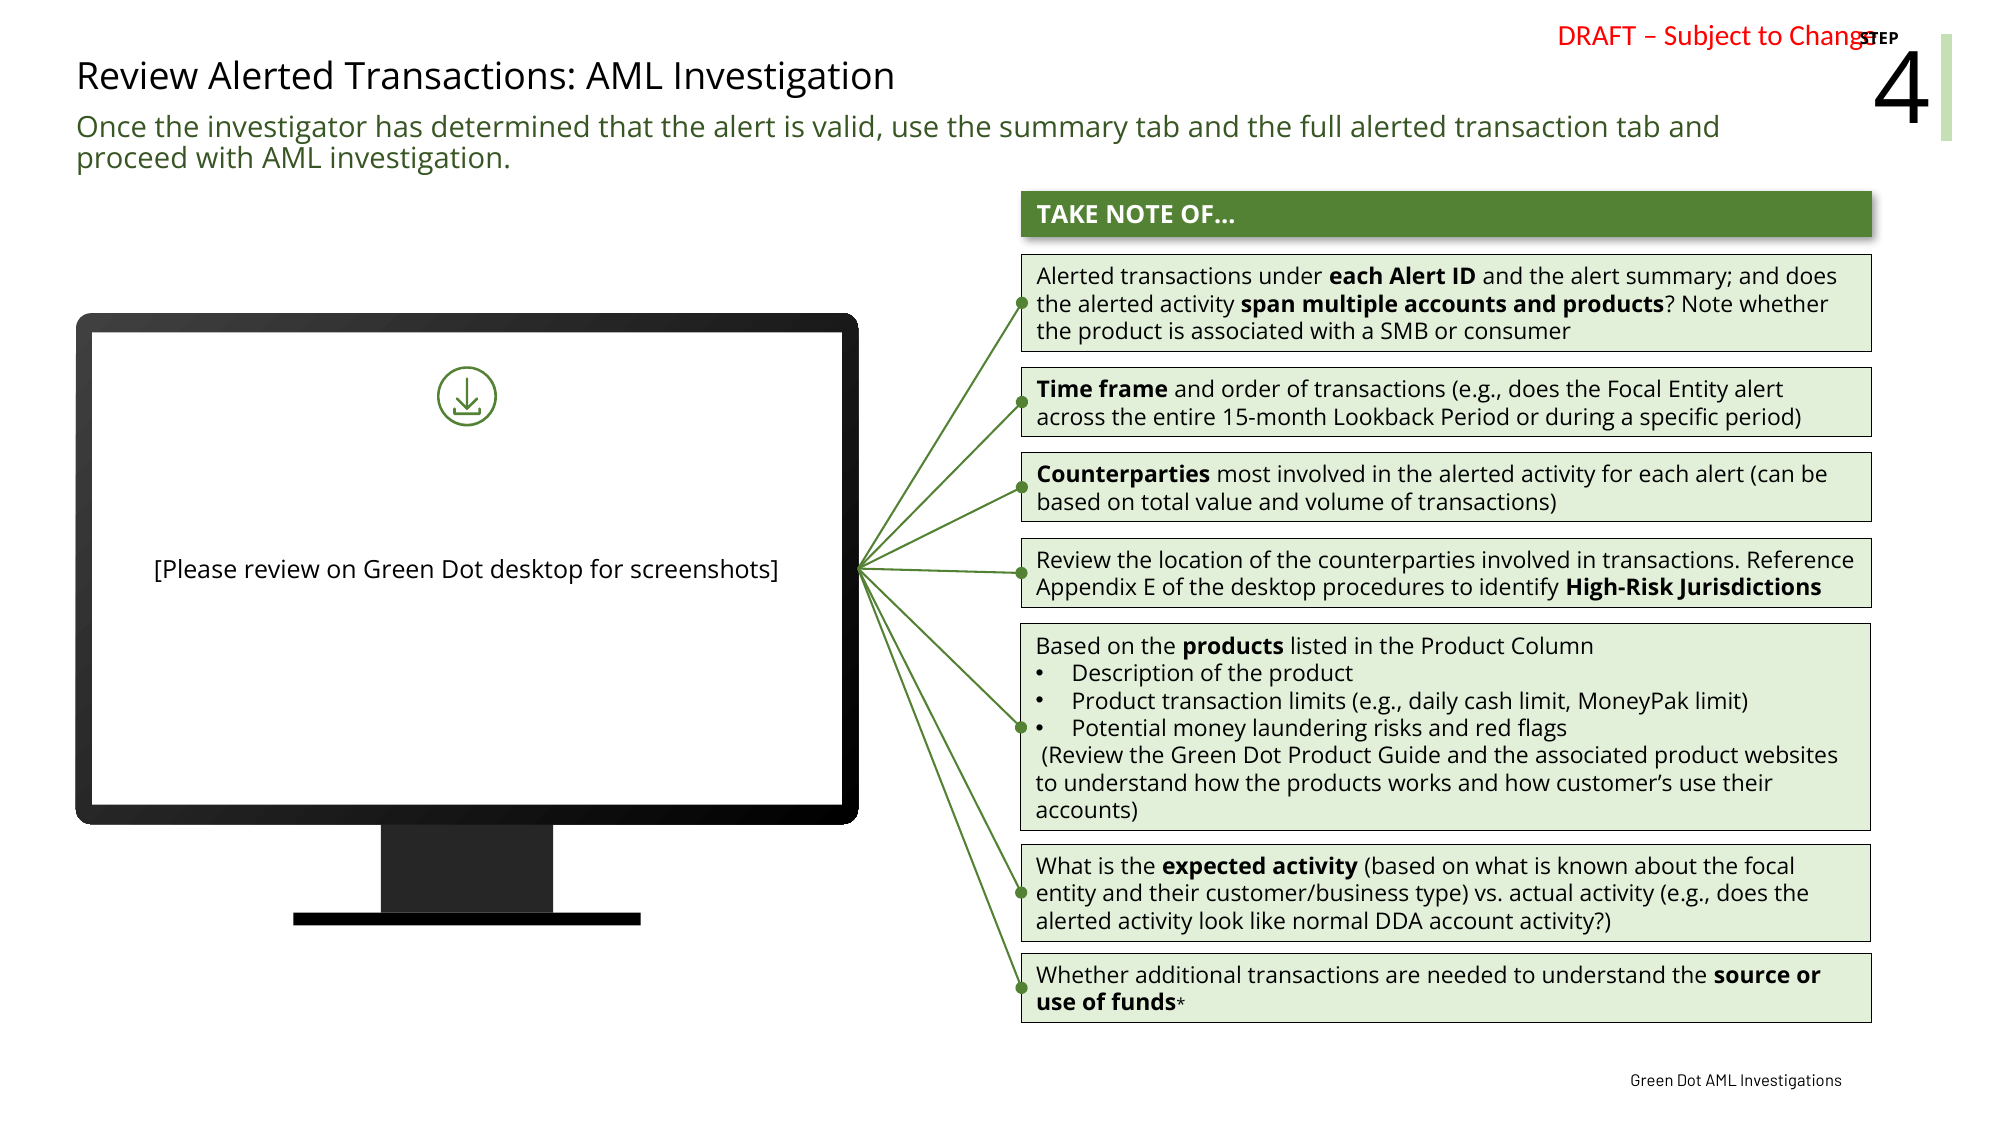

4
STEP
# Review Alerted Transactions: AML Investigation
Once the investigator has determined that the alert is valid, use the summary tab and the full alerted transaction tab and proceed with AML investigation.

TAKE NOTE OF…
Alerted transactions under each Alert ID and the alert summary; and does the alerted activity span multiple accounts and products? Note whether the product is associated with a SMB or consumer

[Please review on Green Dot desktop for screenshots]

Time frame and order of transactions (e.g., does the Focal Entity alert across the entire 15-month Lookback Period or during a specific period)
Counterparties most involved in the alerted activity for each alert (can be based on total value and volume of transactions)
Review the location of the counterparties involved in transactions. Reference Appendix E of the desktop procedures to identify High-Risk Jurisdictions
Based on the products listed in the Product Column
 Description of the product
 Product transaction limits (e.g., daily cash limit, MoneyPak limit)
 Potential money laundering risks and red flags
 (Review the Green Dot Product Guide and the associated product websites to understand how the products works and how customer’s use their accounts)
What is the expected activity (based on what is known about the focal entity and their customer/business type) vs. actual activity (e.g., does the alerted activity look like normal DDA account activity?)
Whether additional transactions are needed to understand the source or use of funds*